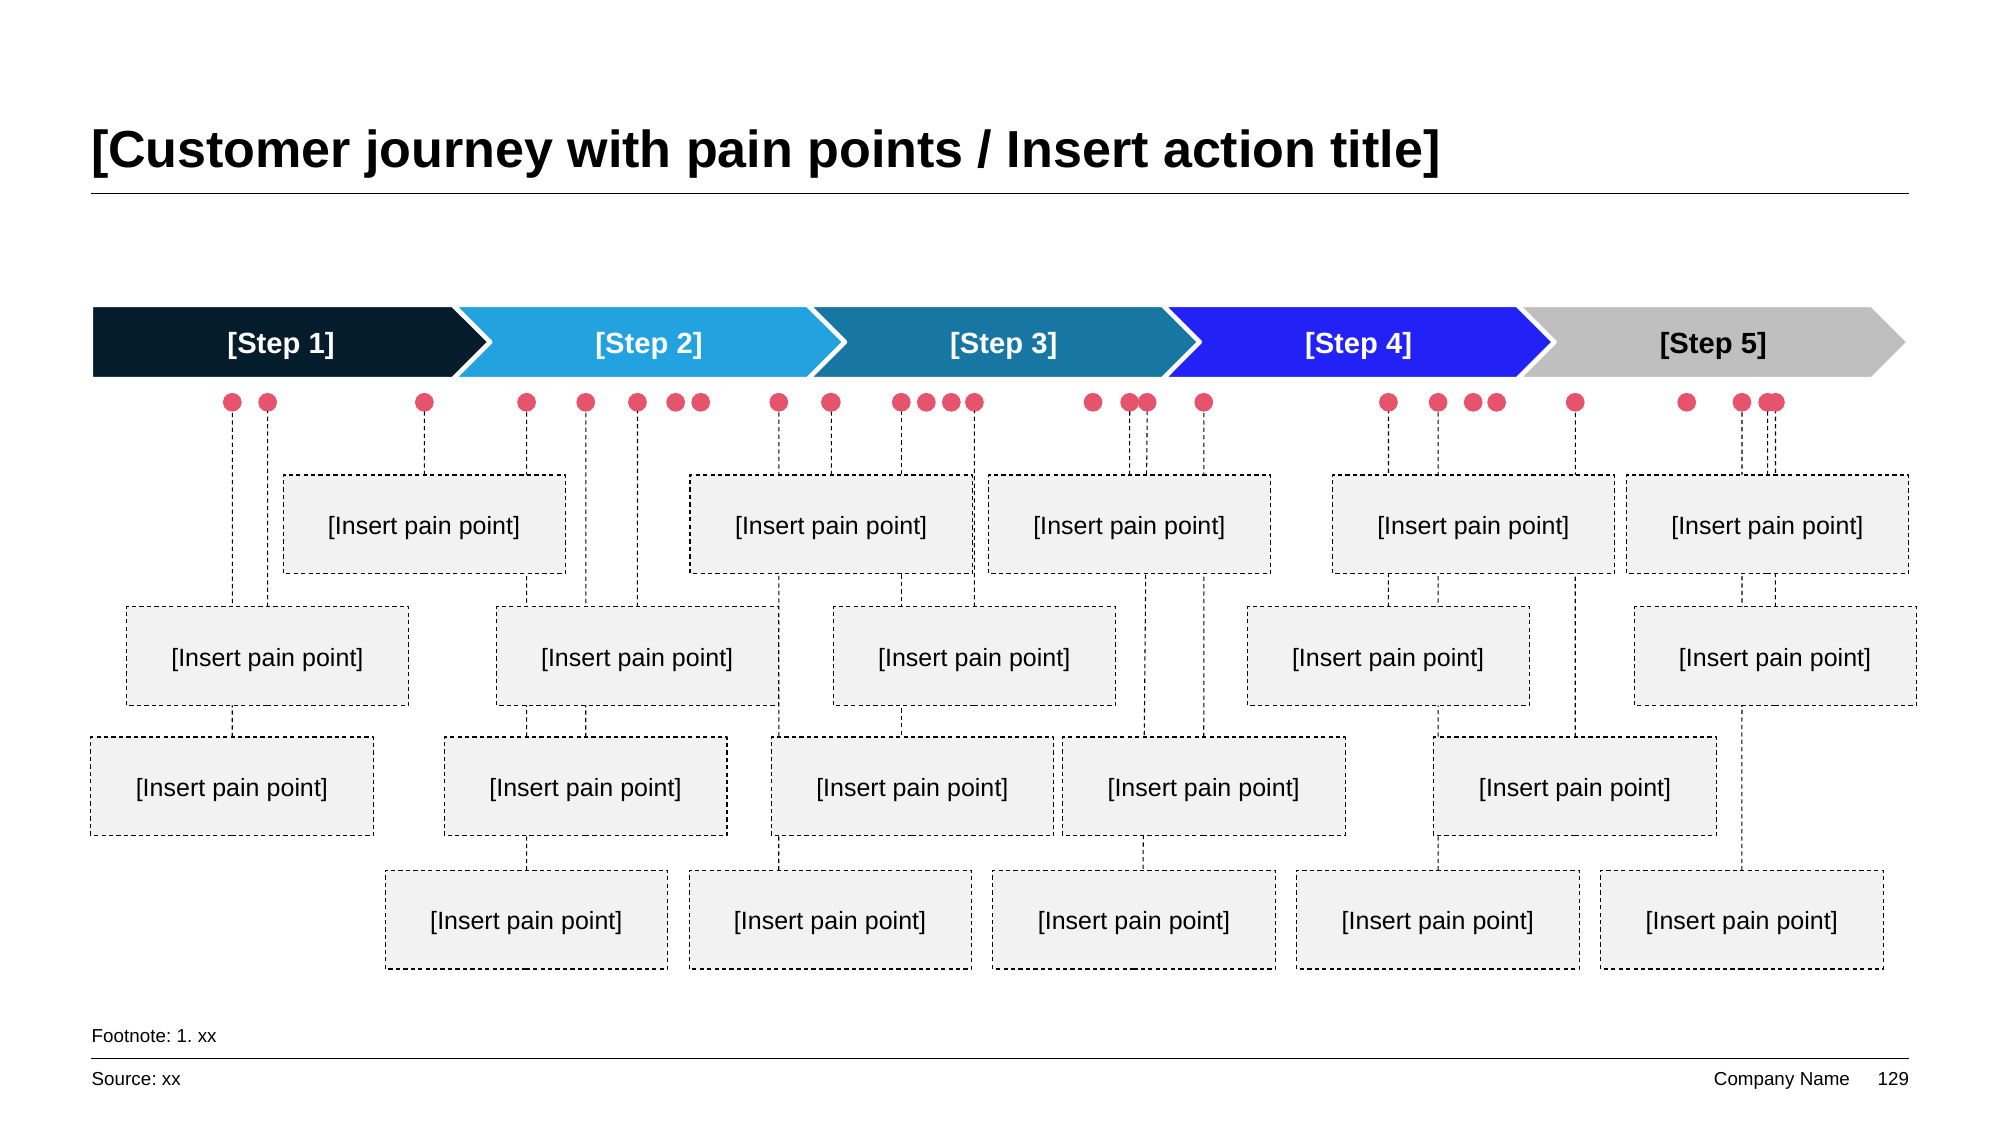

# [Customer journey with pain points / Insert action title]

[Step 1]
[Step 2]
[Step 3]
[Step 4]
[Step 5]

[Insert pain point]
[Insert pain point]
[Insert pain point]
[Insert pain point]
[Insert pain point]
[Insert pain point]
[Insert pain point]
[Insert pain point]
[Insert pain point]
[Insert pain point]
[Insert pain point]
[Insert pain point]
[Insert pain point]
[Insert pain point]
[Insert pain point]
[Insert pain point]
[Insert pain point]
[Insert pain point]
[Insert pain point]
[Insert pain point]
Footnote: 1. xx
Source: xx